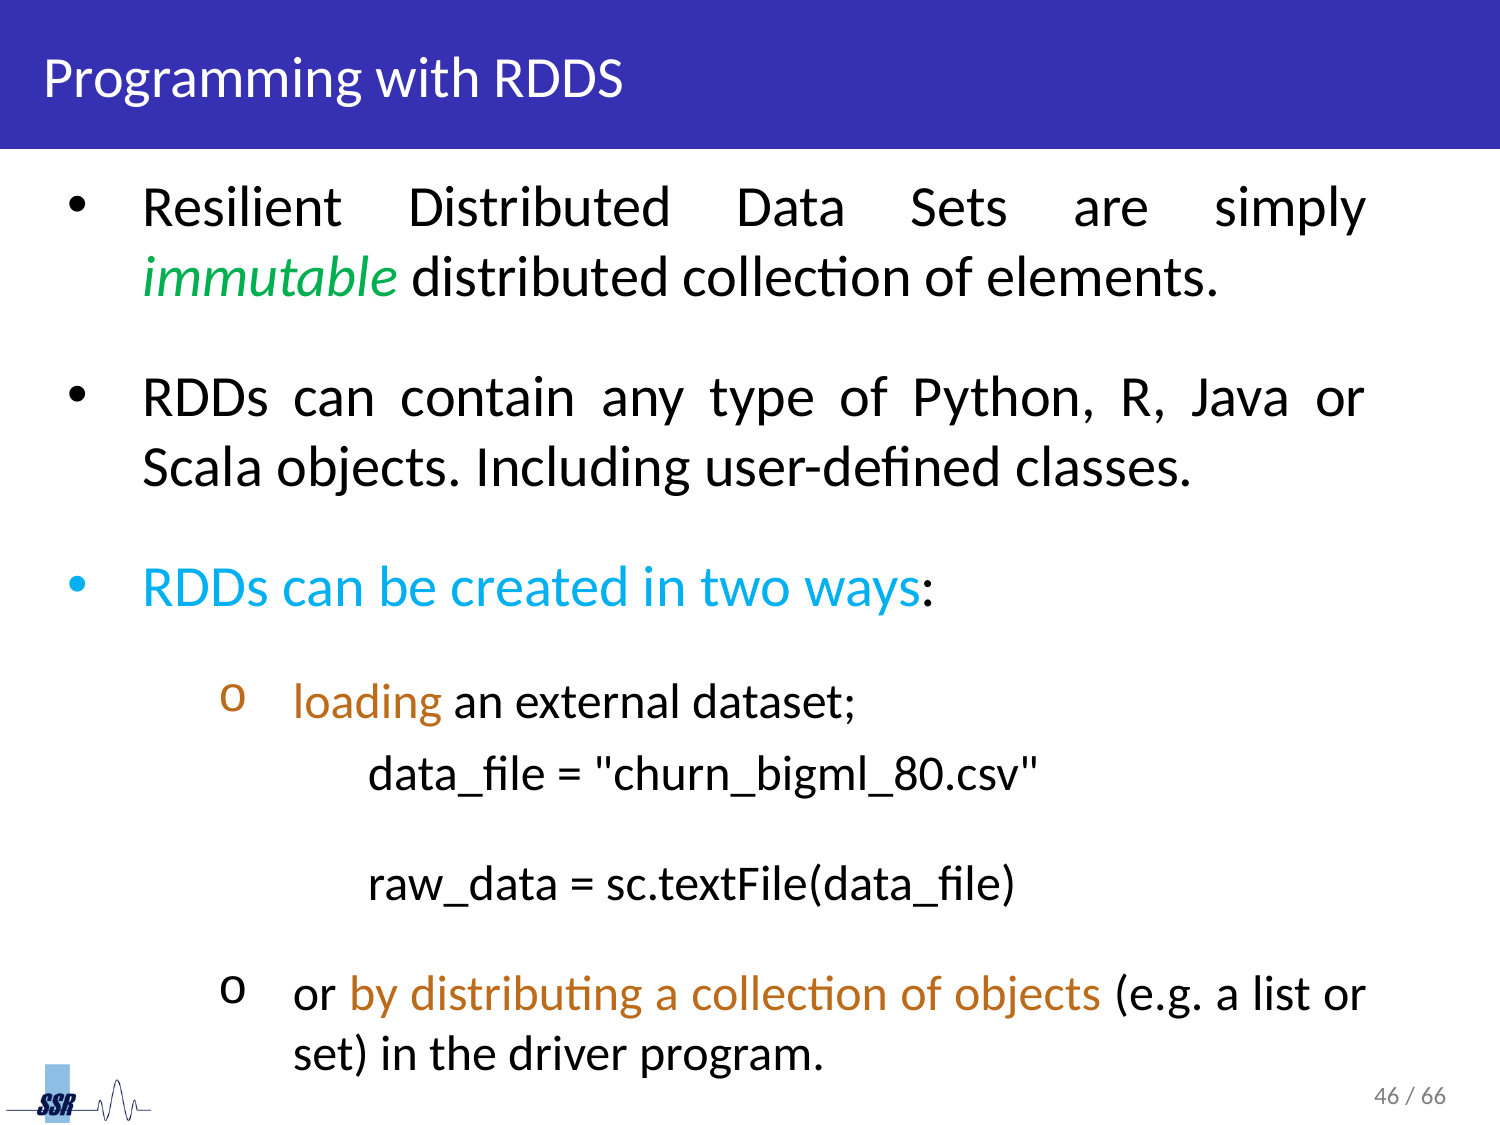

# Programming with RDDS
Resilient Distributed Data Sets are simply immutable distributed collection of elements.
RDDs can contain any type of Python, R, Java or Scala objects. Including user-defined classes.
RDDs can be created in two ways:
loading an external dataset;
	data_file = "churn_bigml_80.csv"
	raw_data = sc.textFile(data_file)
or by distributing a collection of objects (e.g. a list or set) in the driver program.